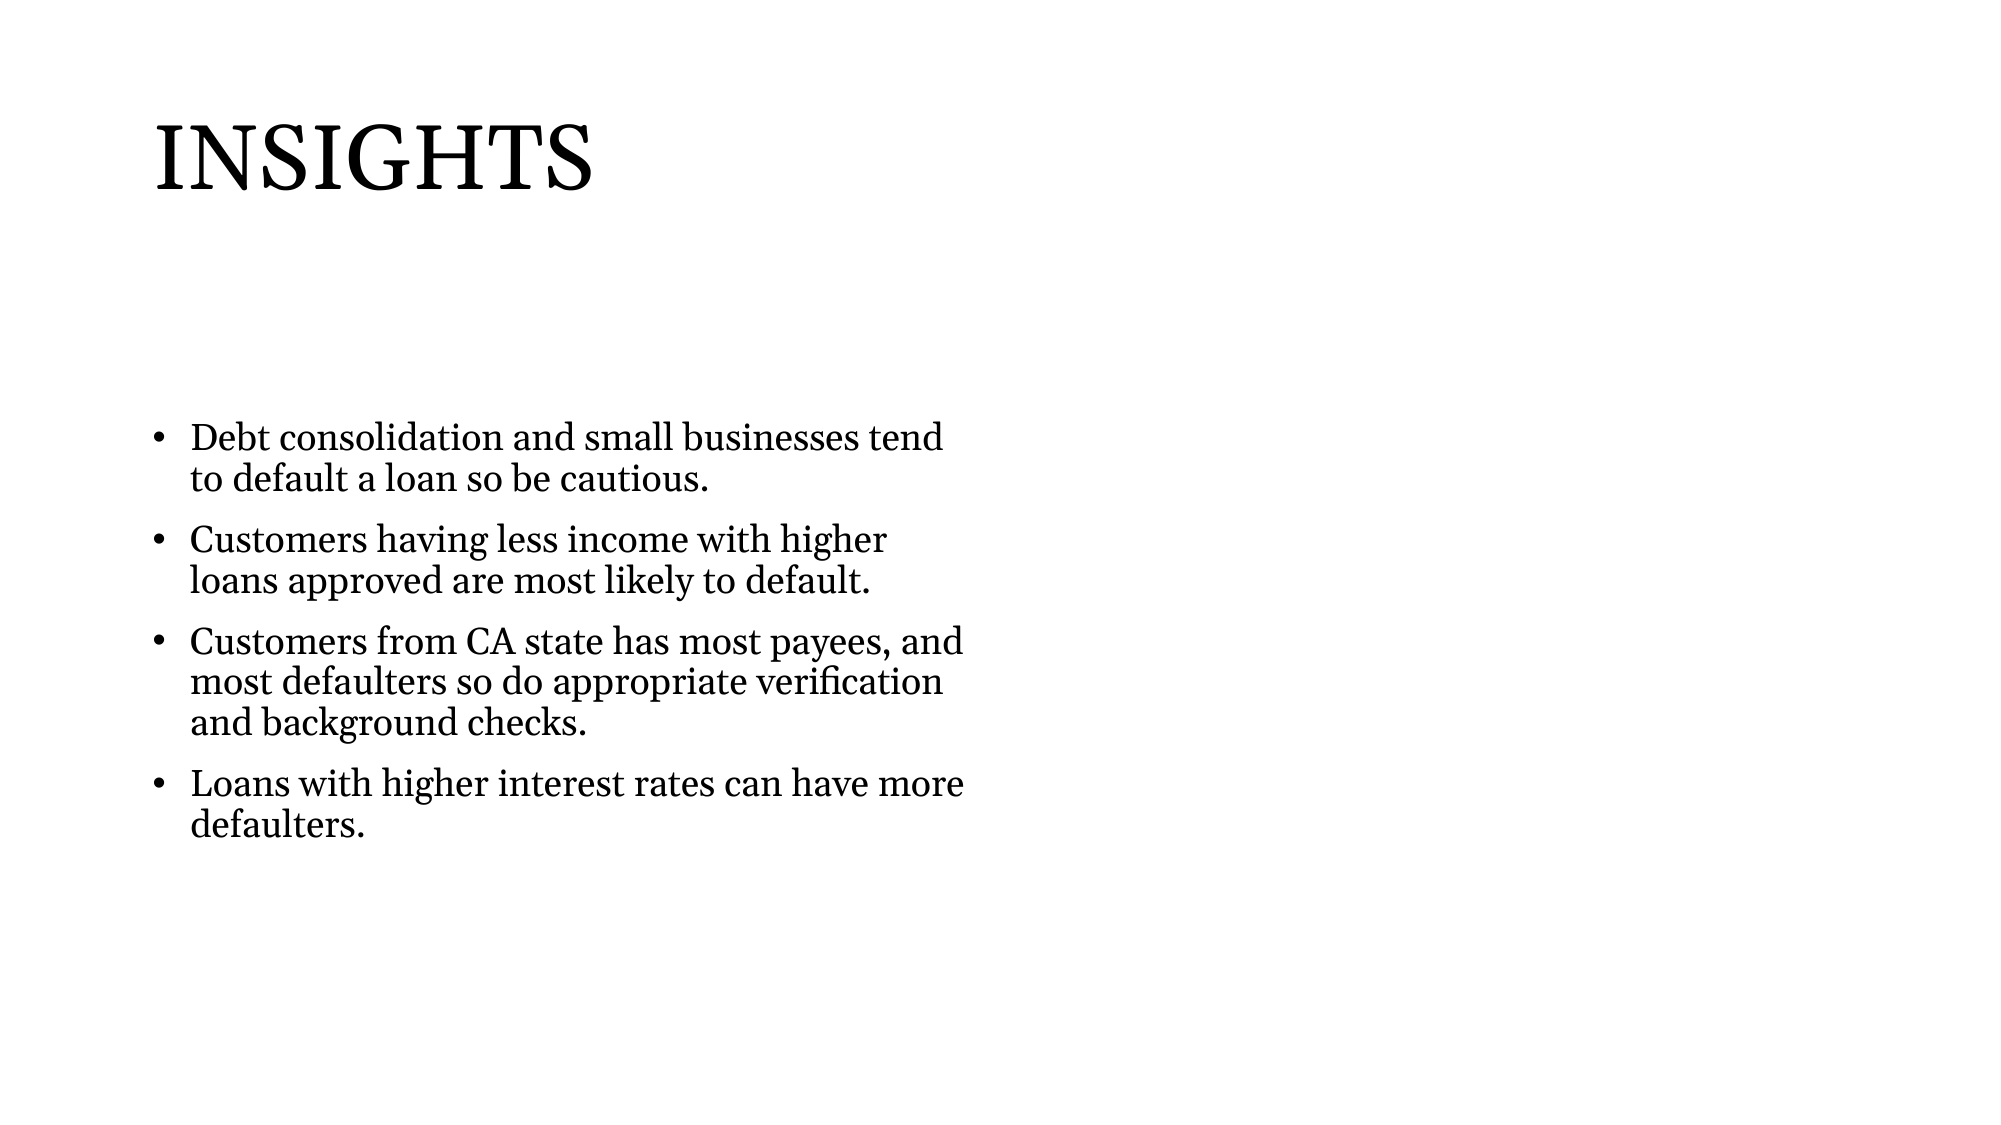

# INSIGHTS
Debt consolidation and small businesses tend to default a loan so be cautious.
Customers having less income with higher loans approved are most likely to default.
Customers from CA state has most payees, and most defaulters so do appropriate verification and background checks.
Loans with higher interest rates can have more defaulters.